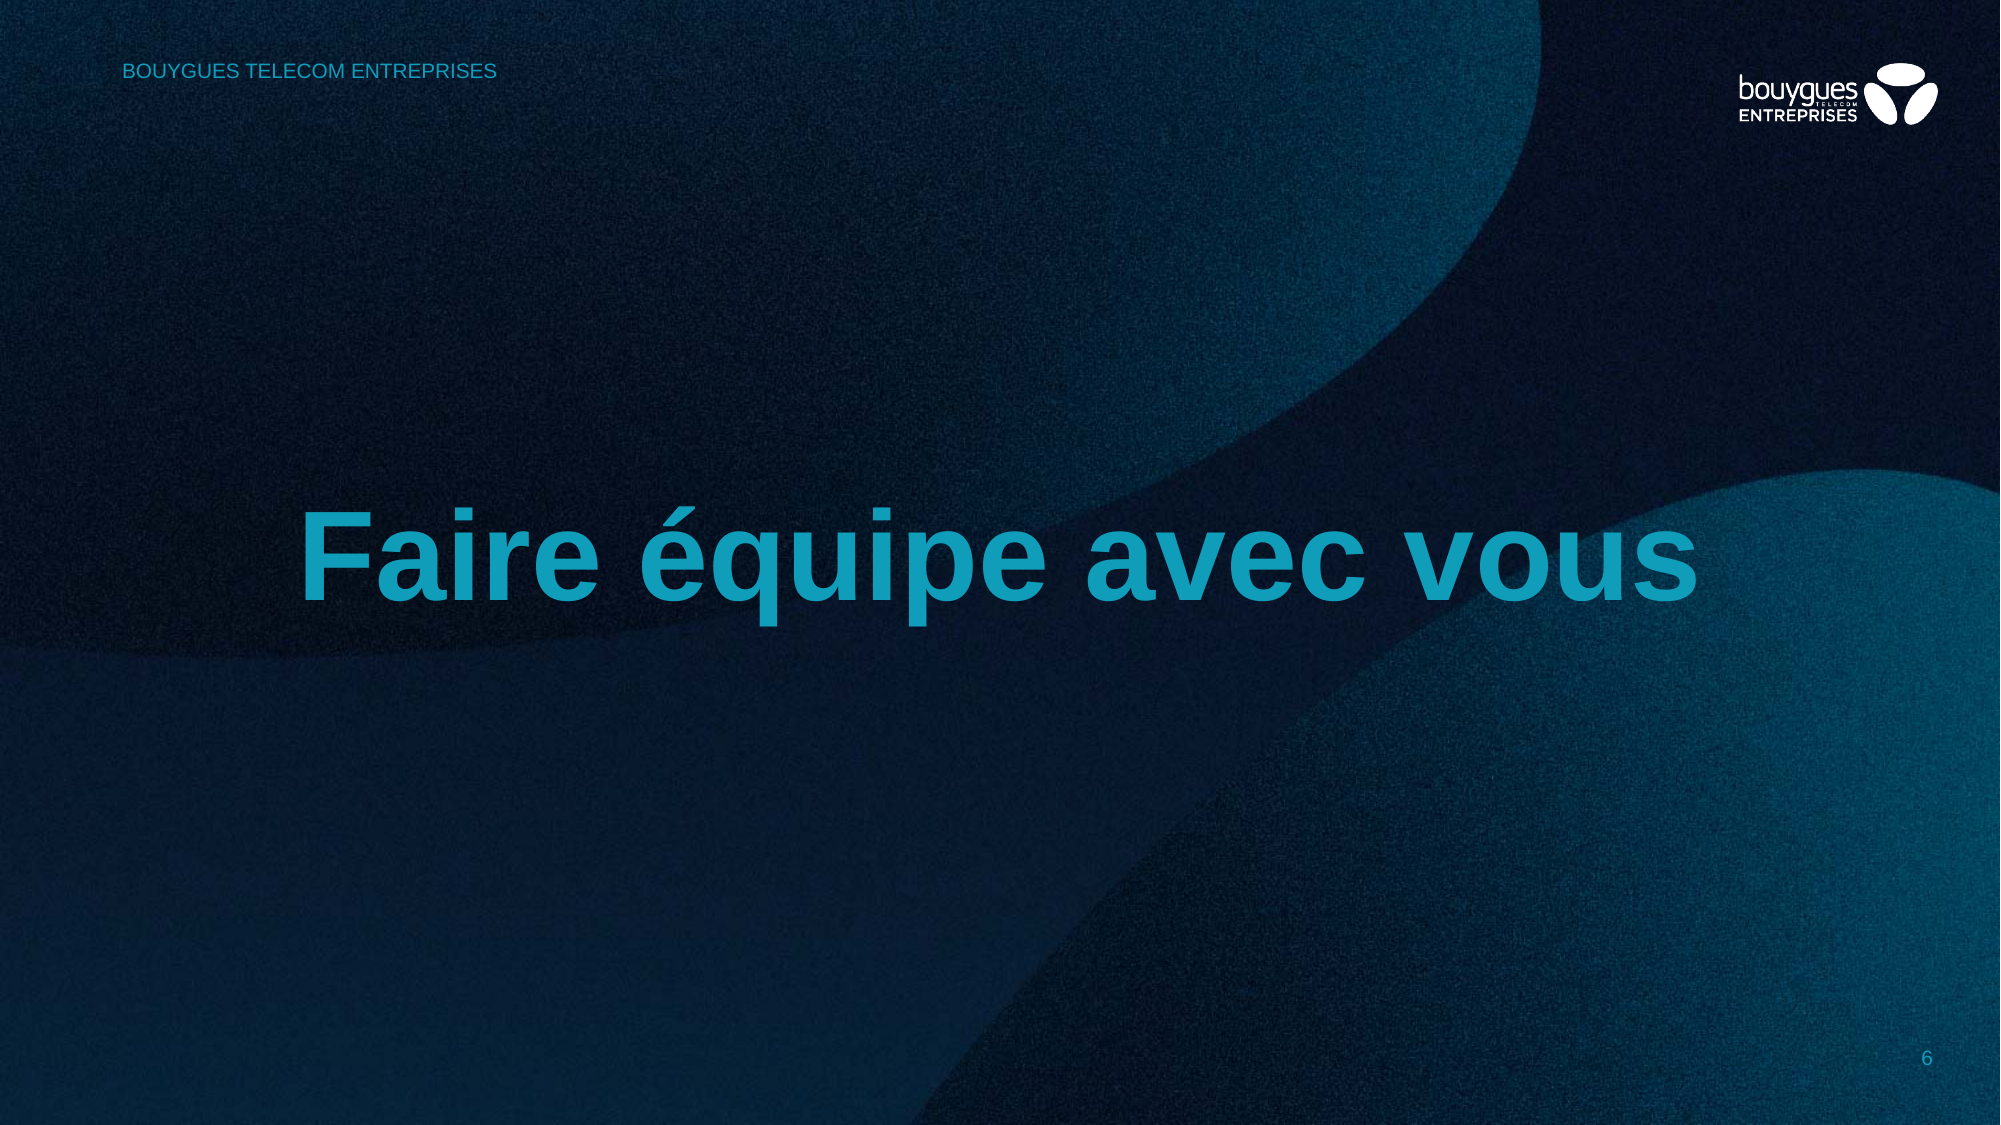

BOUYGUES TELECOM ENTREPRISES
# Faire équipe avec vous
6
émetteur